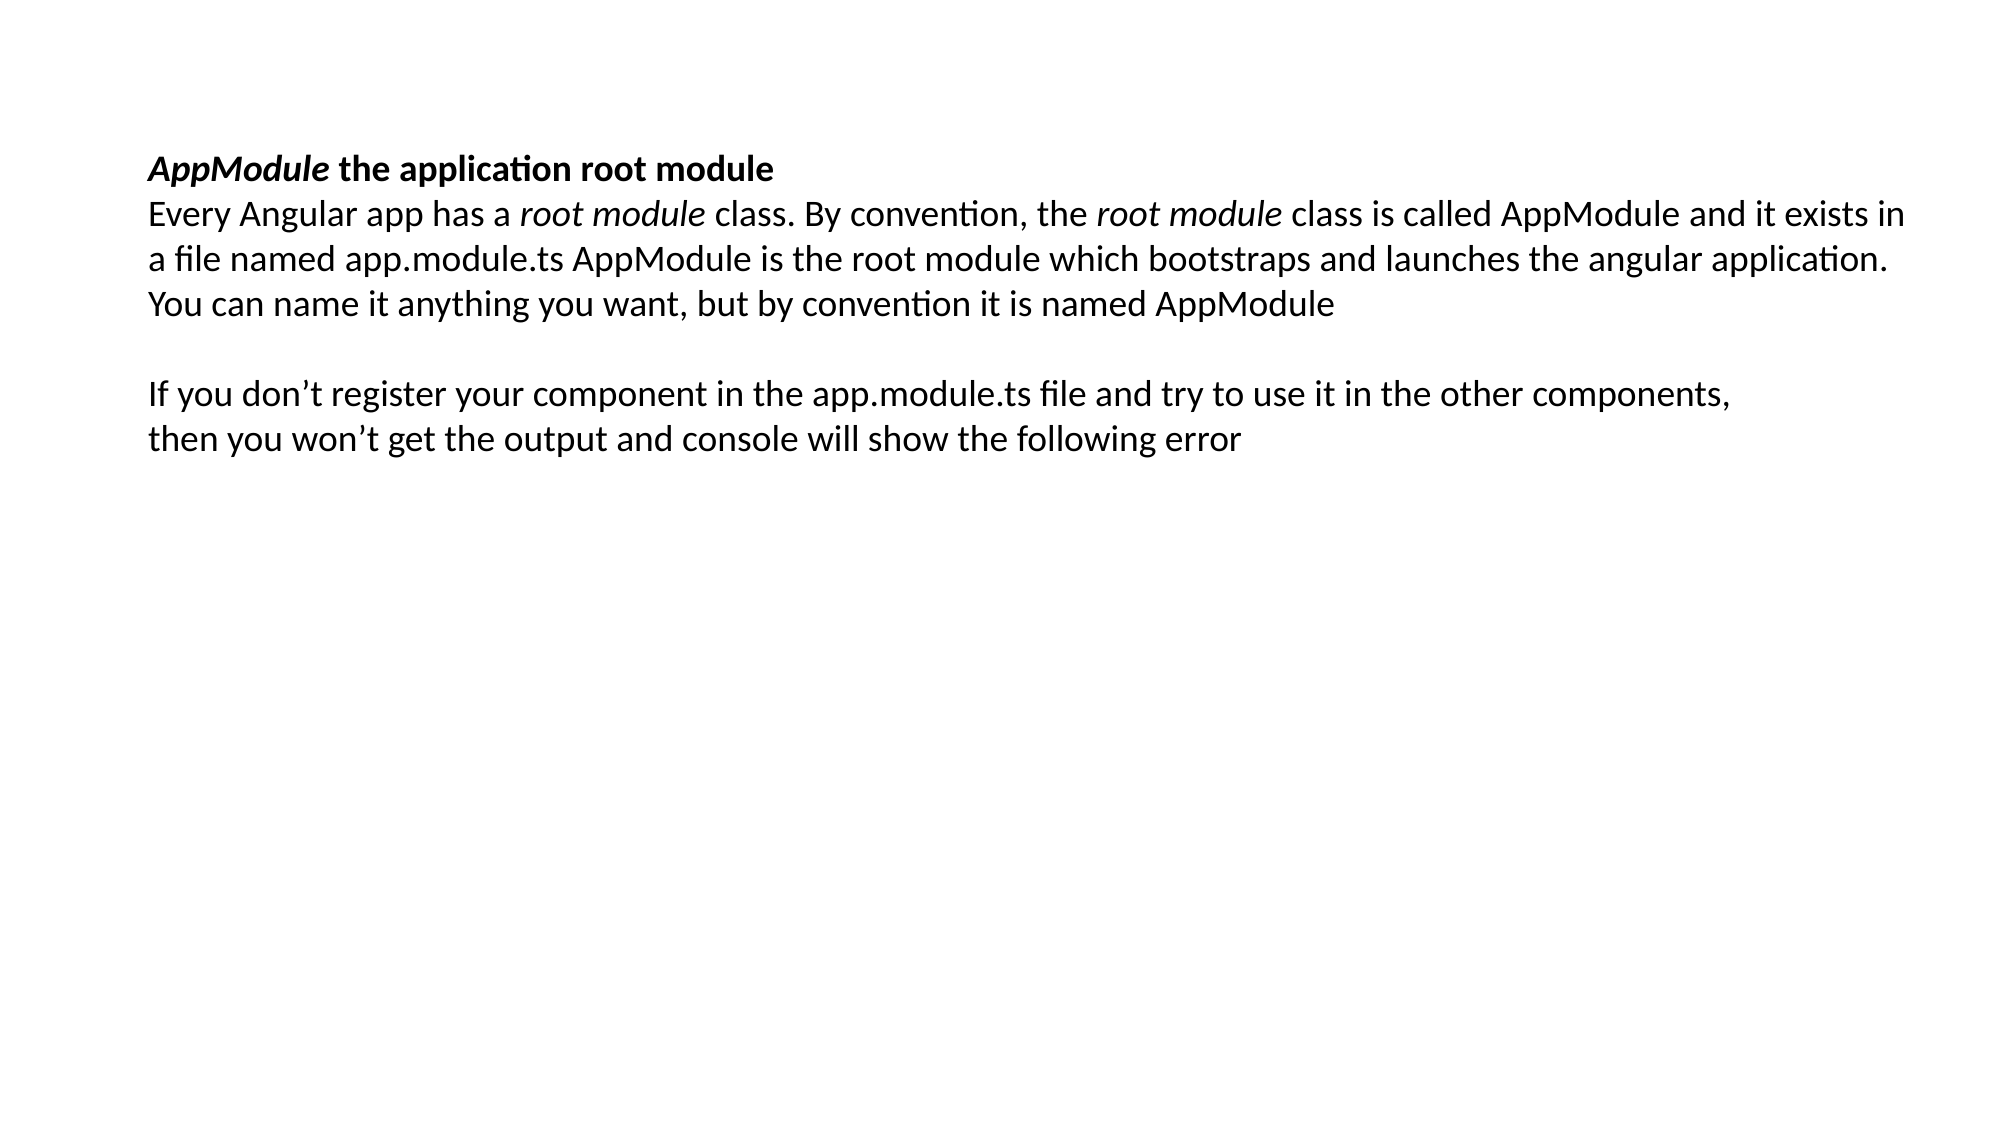

AppModule the application root module
Every Angular app has a root module class. By convention, the root module class is called AppModule and it exists in
a file named app.module.ts AppModule is the root module which bootstraps and launches the angular application.
You can name it anything you want, but by convention it is named AppModule

If you don’t register your component in the app.module.ts file and try to use it in the other components,
then you won’t get the output and console will show the following error